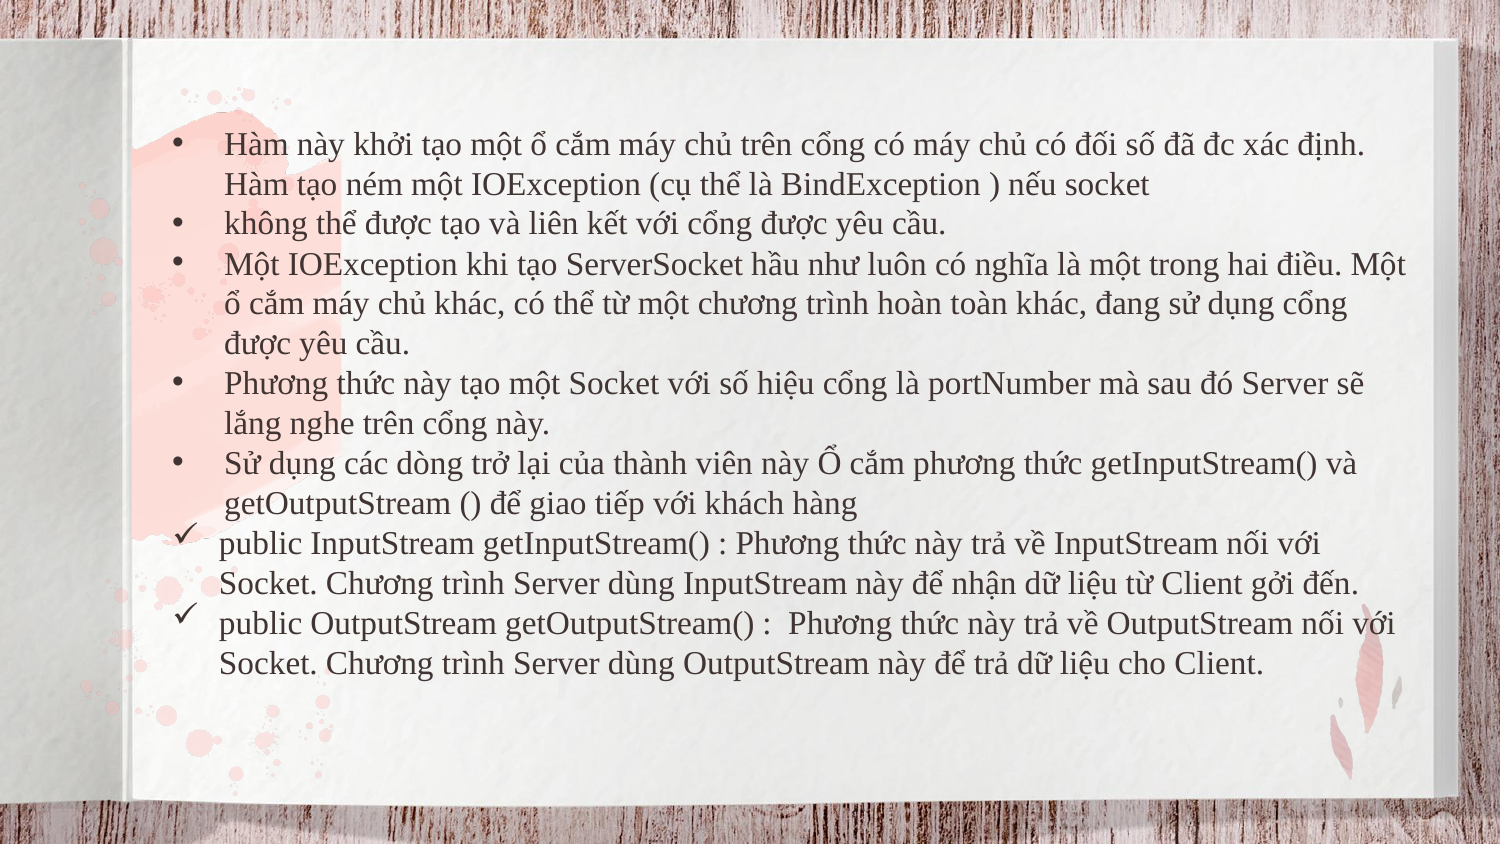

Hàm này khởi tạo một ổ cắm máy chủ trên cổng có máy chủ có đối số đã đc xác định. Hàm tạo ném một IOException (cụ thể là BindException ) nếu socket
không thể được tạo và liên kết với cổng được yêu cầu.
Một IOException khi tạo ServerSocket hầu như luôn có nghĩa là một trong hai điều. Một ổ cắm máy chủ khác, có thể từ một chương trình hoàn toàn khác, đang sử dụng cổng được yêu cầu.
Phương thức này tạo một Socket với số hiệu cổng là portNumber mà sau đó Server sẽ lắng nghe trên cổng này.
Sử dụng các dòng trở lại của thành viên này Ổ cắm phương thức getInputStream() và getOutputStream () để giao tiếp với khách hàng
public InputStream getInputStream() : Phương thức này trả về InputStream nối với Socket. Chương trình Server dùng InputStream này để nhận dữ liệu từ Client gởi đến.
public OutputStream getOutputStream() :  Phương thức này trả về OutputStream nối với Socket. Chương trình Server dùng OutputStream này để trả dữ liệu cho Client.